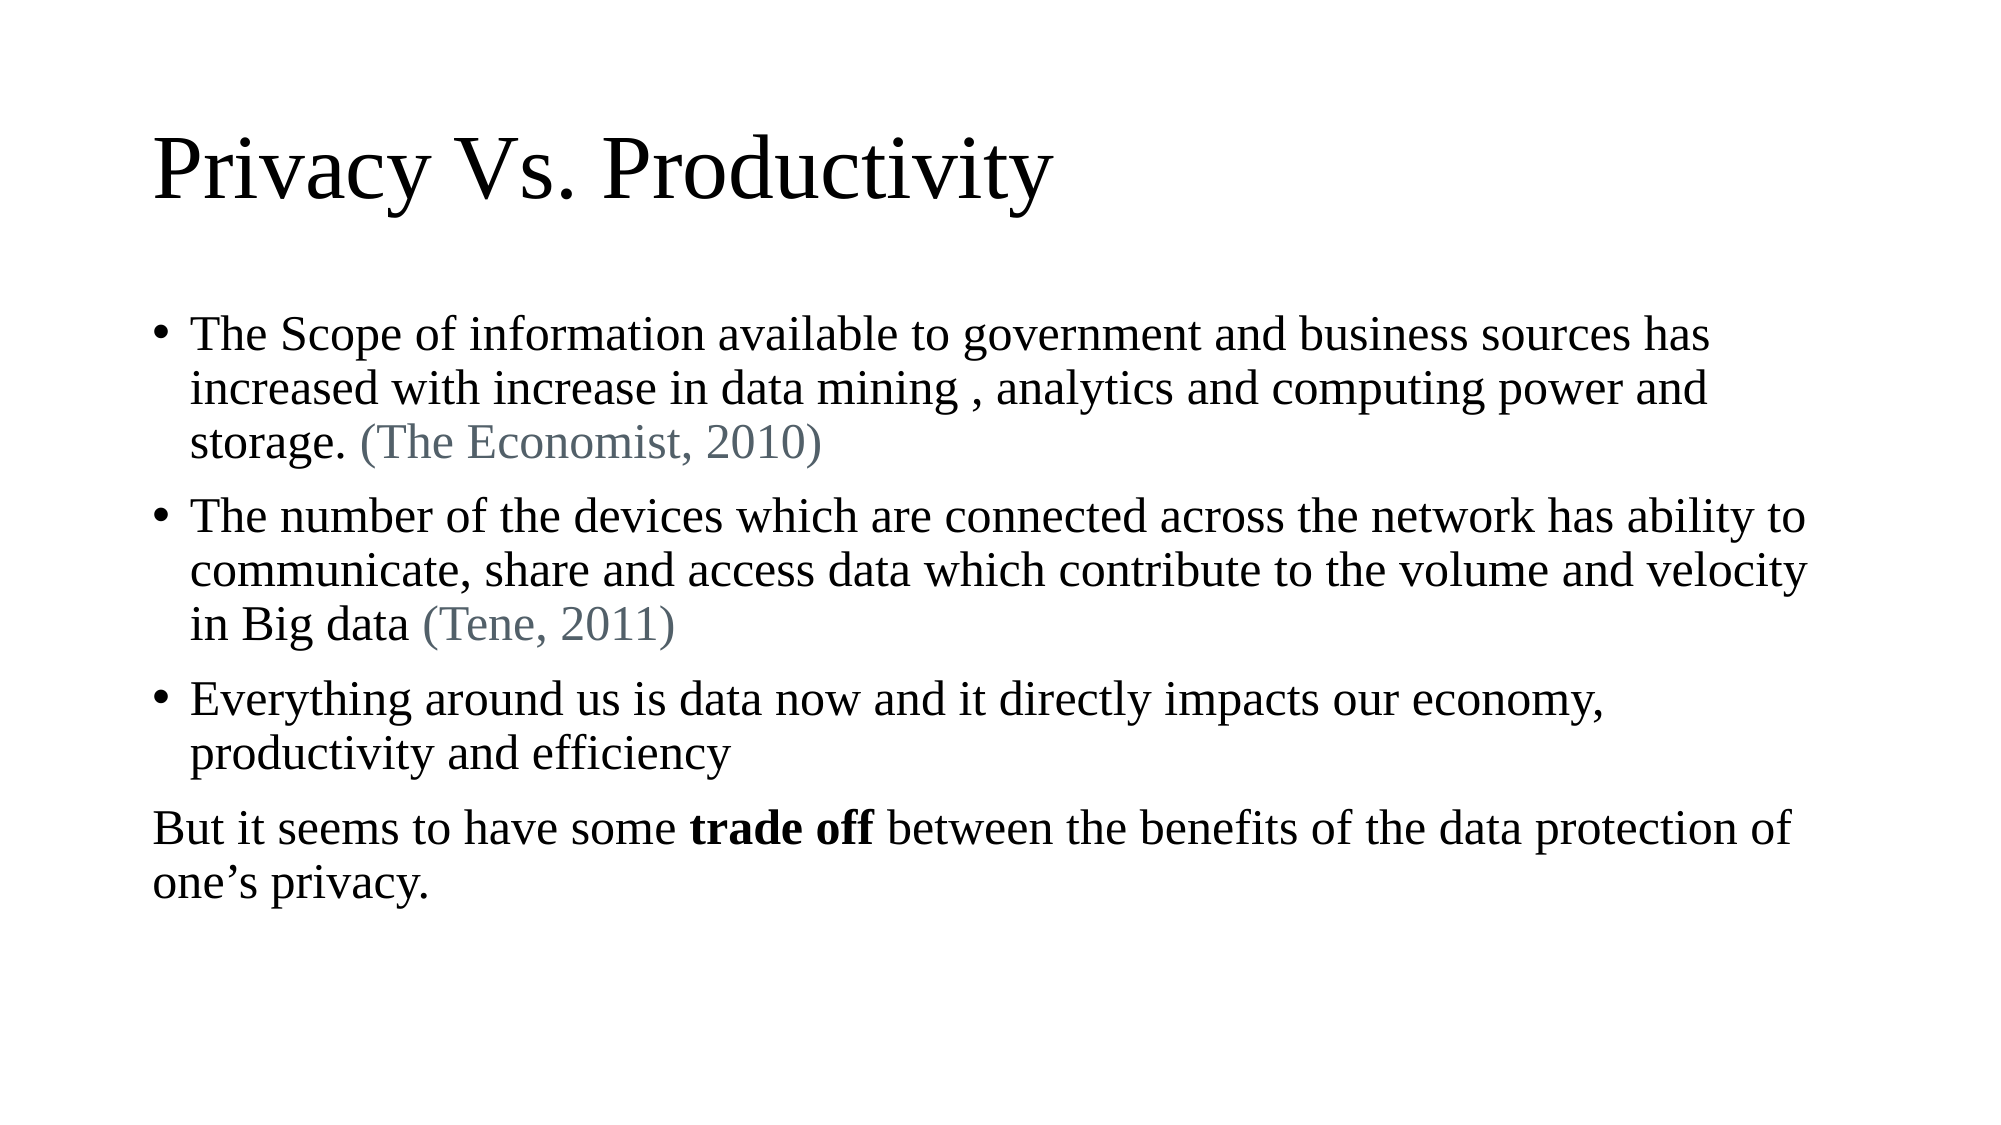

# Privacy Vs. Productivity
The Scope of information available to government and business sources has increased with increase in data mining , analytics and computing power and storage. (The Economist, 2010)
The number of the devices which are connected across the network has ability to communicate, share and access data which contribute to the volume and velocity in Big data (Tene, 2011)
Everything around us is data now and it directly impacts our economy, productivity and efficiency
But it seems to have some trade off between the benefits of the data protection of one’s privacy.